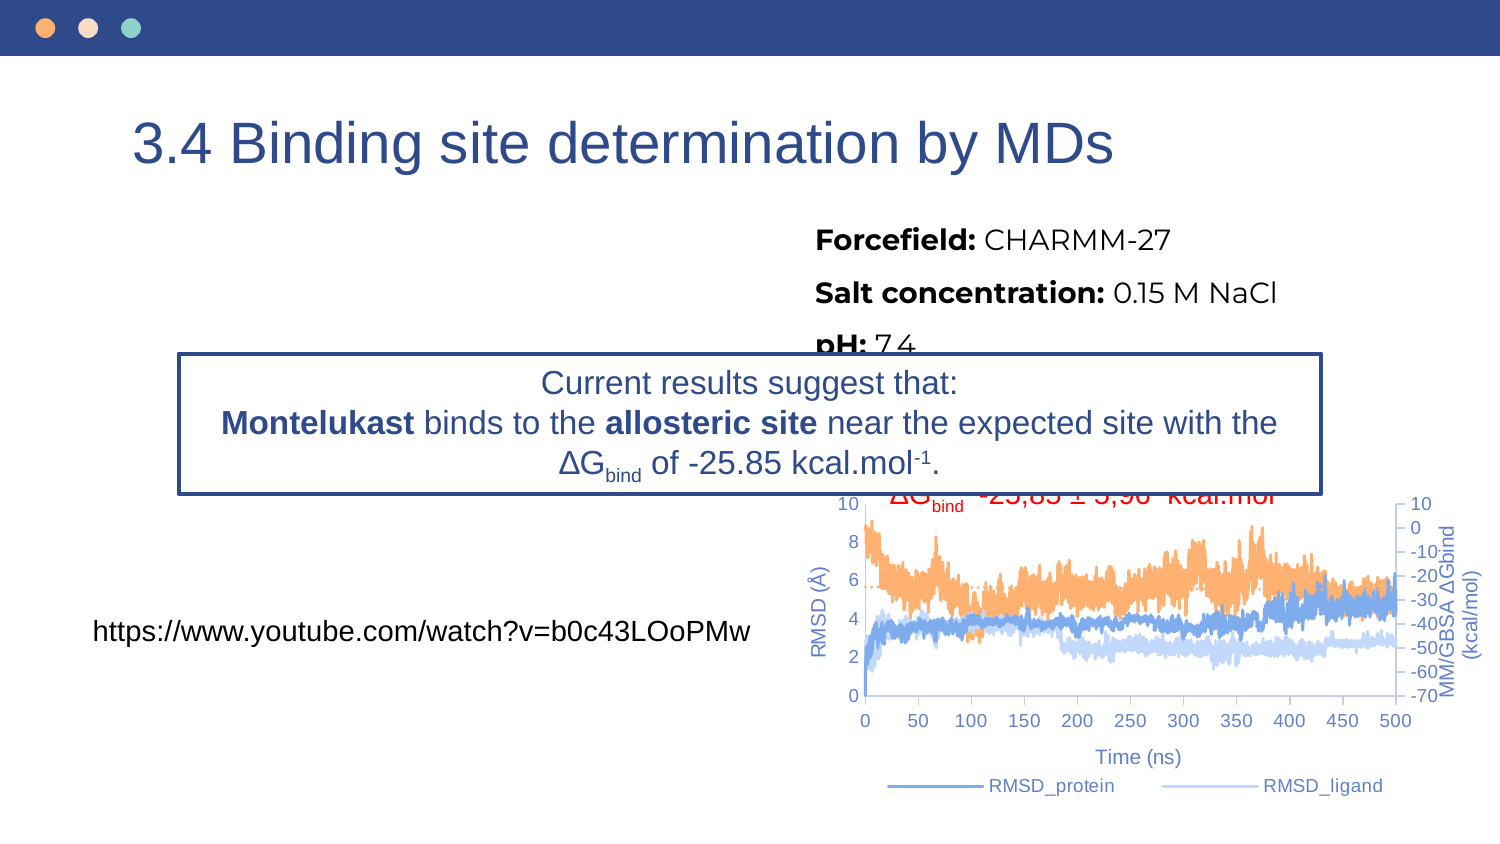

# 3.4 Binding site determination by MDs
Forcefield: CHARMM-27
Salt concentration: 0.15 M NaCl
pH: 7.4
Solvation model: TIP3P
Duration: 500 ns
Current results suggest that:
Montelukast binds to the allosteric site near the expected site with the ∆Gbind of -25.85 kcal.mol-1.
ΔGbind =-25,85 ± 5,96  kcal.mol-1

### Chart

| Category | RMSD_protein | RMSD_ligand | ∆Gbind  |
|---|---|---|---|
https://www.youtube.com/watch?v=b0c43LOoPMw